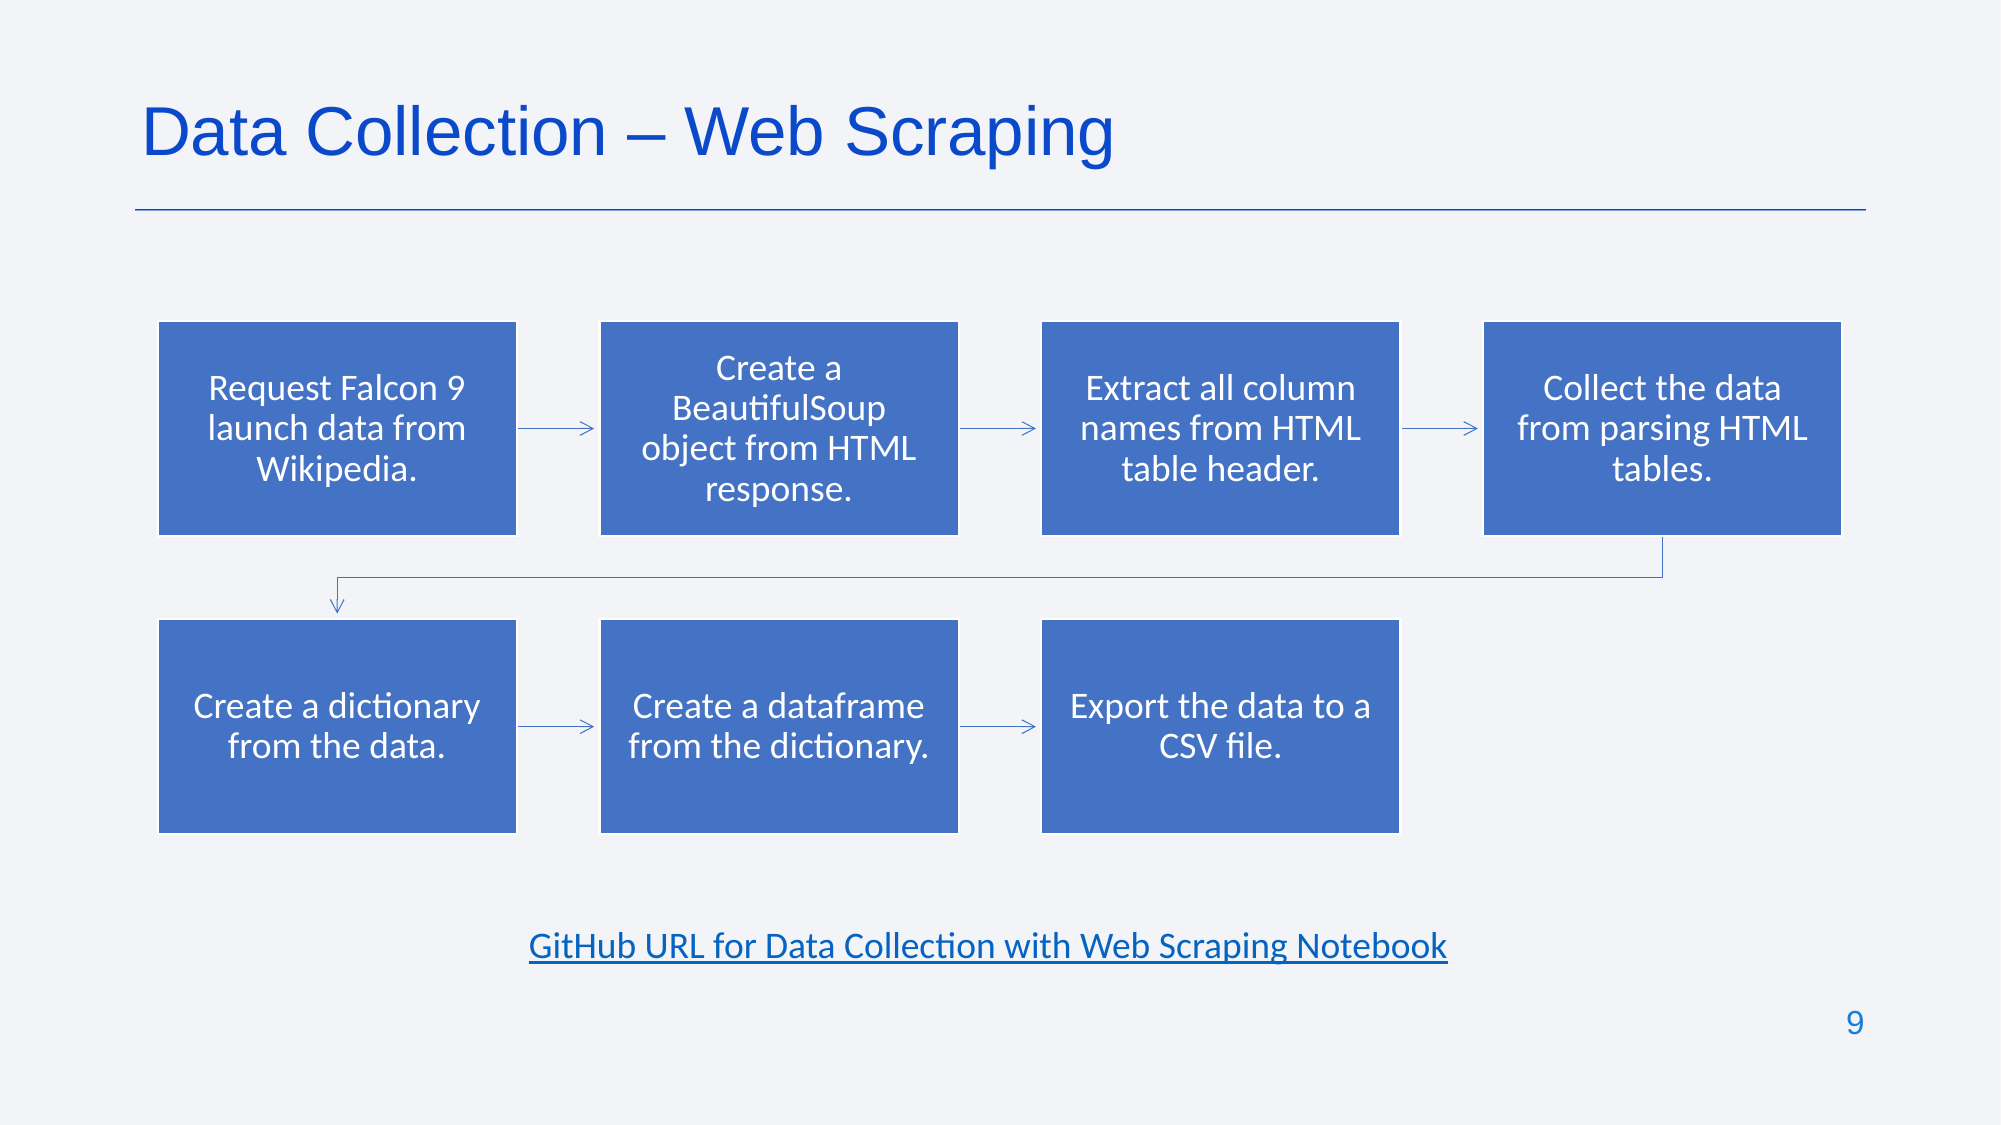

Data Collection – Web Scraping

Request Falcon 9 launch data from Wikipedia.

Create a BeautifulSoup object from HTML response.

Extract all column names from HTML table header.

Collect the data from parsing HTML tables.

Create a dictionary from the data.

Create a dataframe from the dictionary.
Export the data to a CSV file.
GitHub URL for Data Collection with Web Scraping Notebook
9